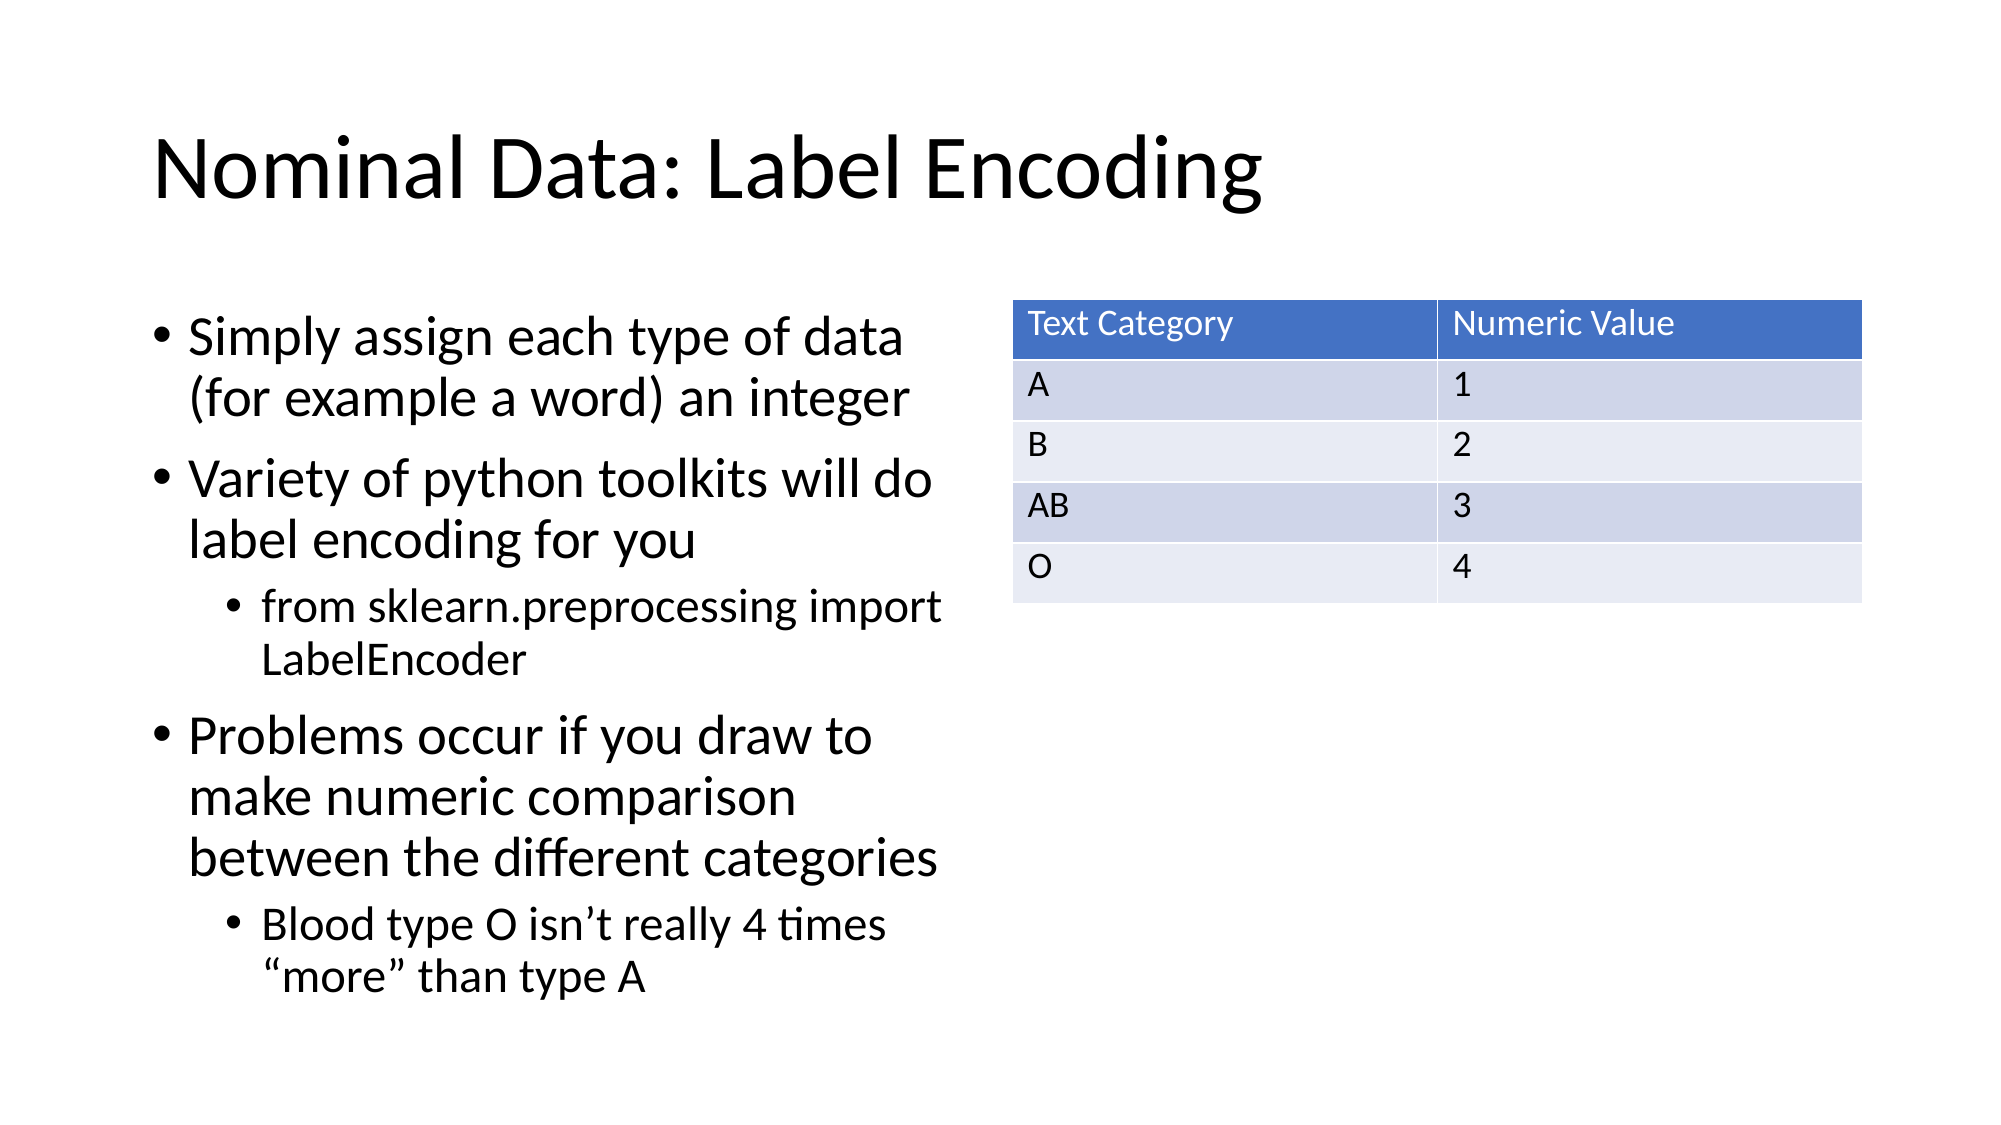

# Nominal Data: Label Encoding
Simply assign each type of data (for example a word) an integer
Variety of python toolkits will do label encoding for you
from sklearn.preprocessing import LabelEncoder
Problems occur if you draw to make numeric comparison between the different categories
Blood type O isn’t really 4 times “more” than type A

| Text Category | Numeric Value |
| --- | --- |
| A | 1 |
| B | 2 |
| AB | 3 |
| O | 4 |